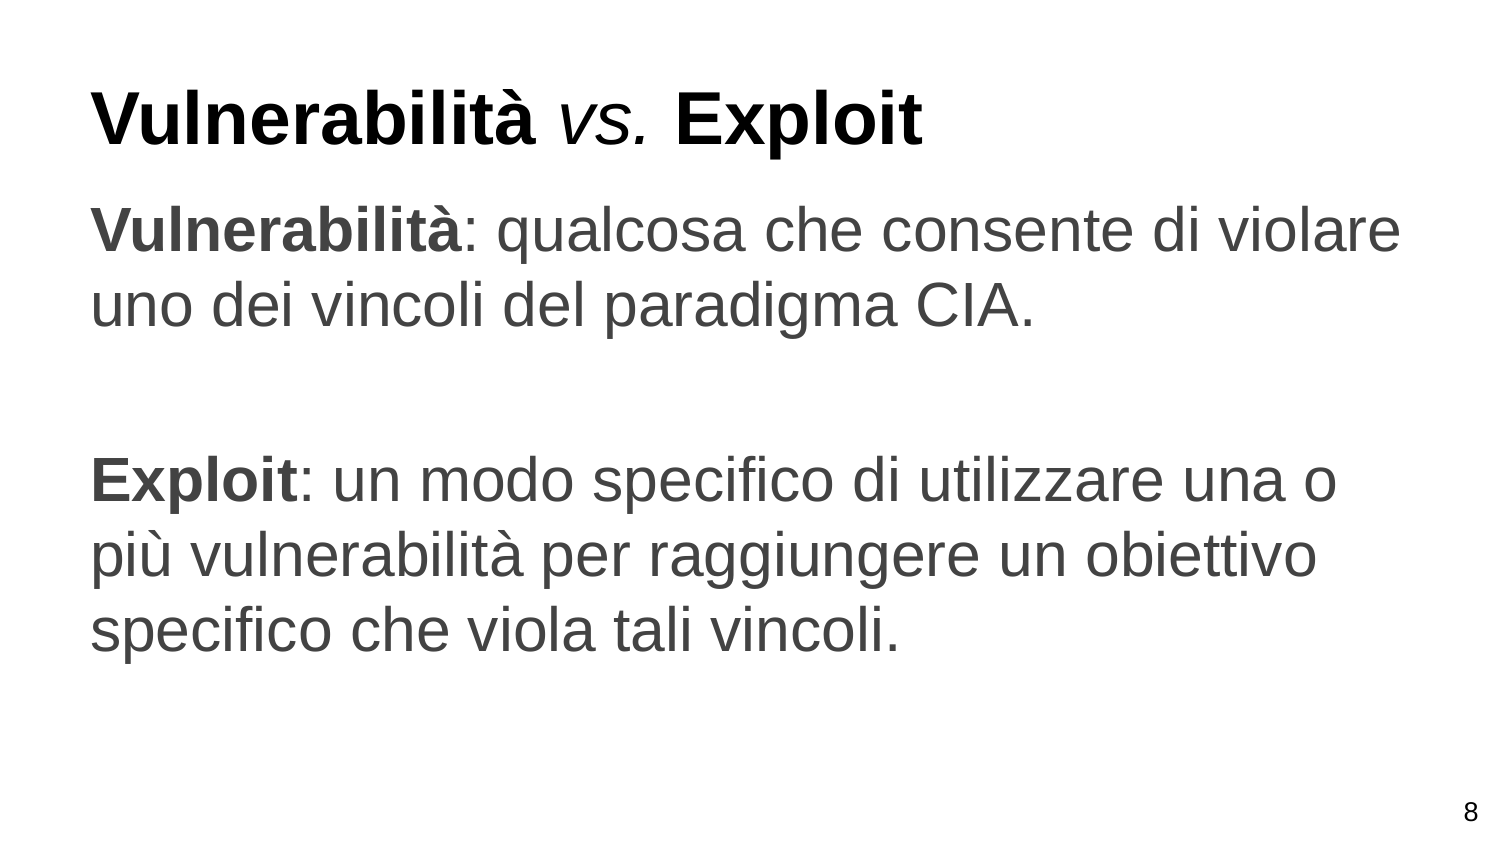

# Vulnerabilità vs. Exploit
Vulnerabilità: qualcosa che consente di violare uno dei vincoli del paradigma CIA.

Exploit: un modo specifico di utilizzare una o più vulnerabilità per raggiungere un obiettivo specifico che viola tali vincoli.
8